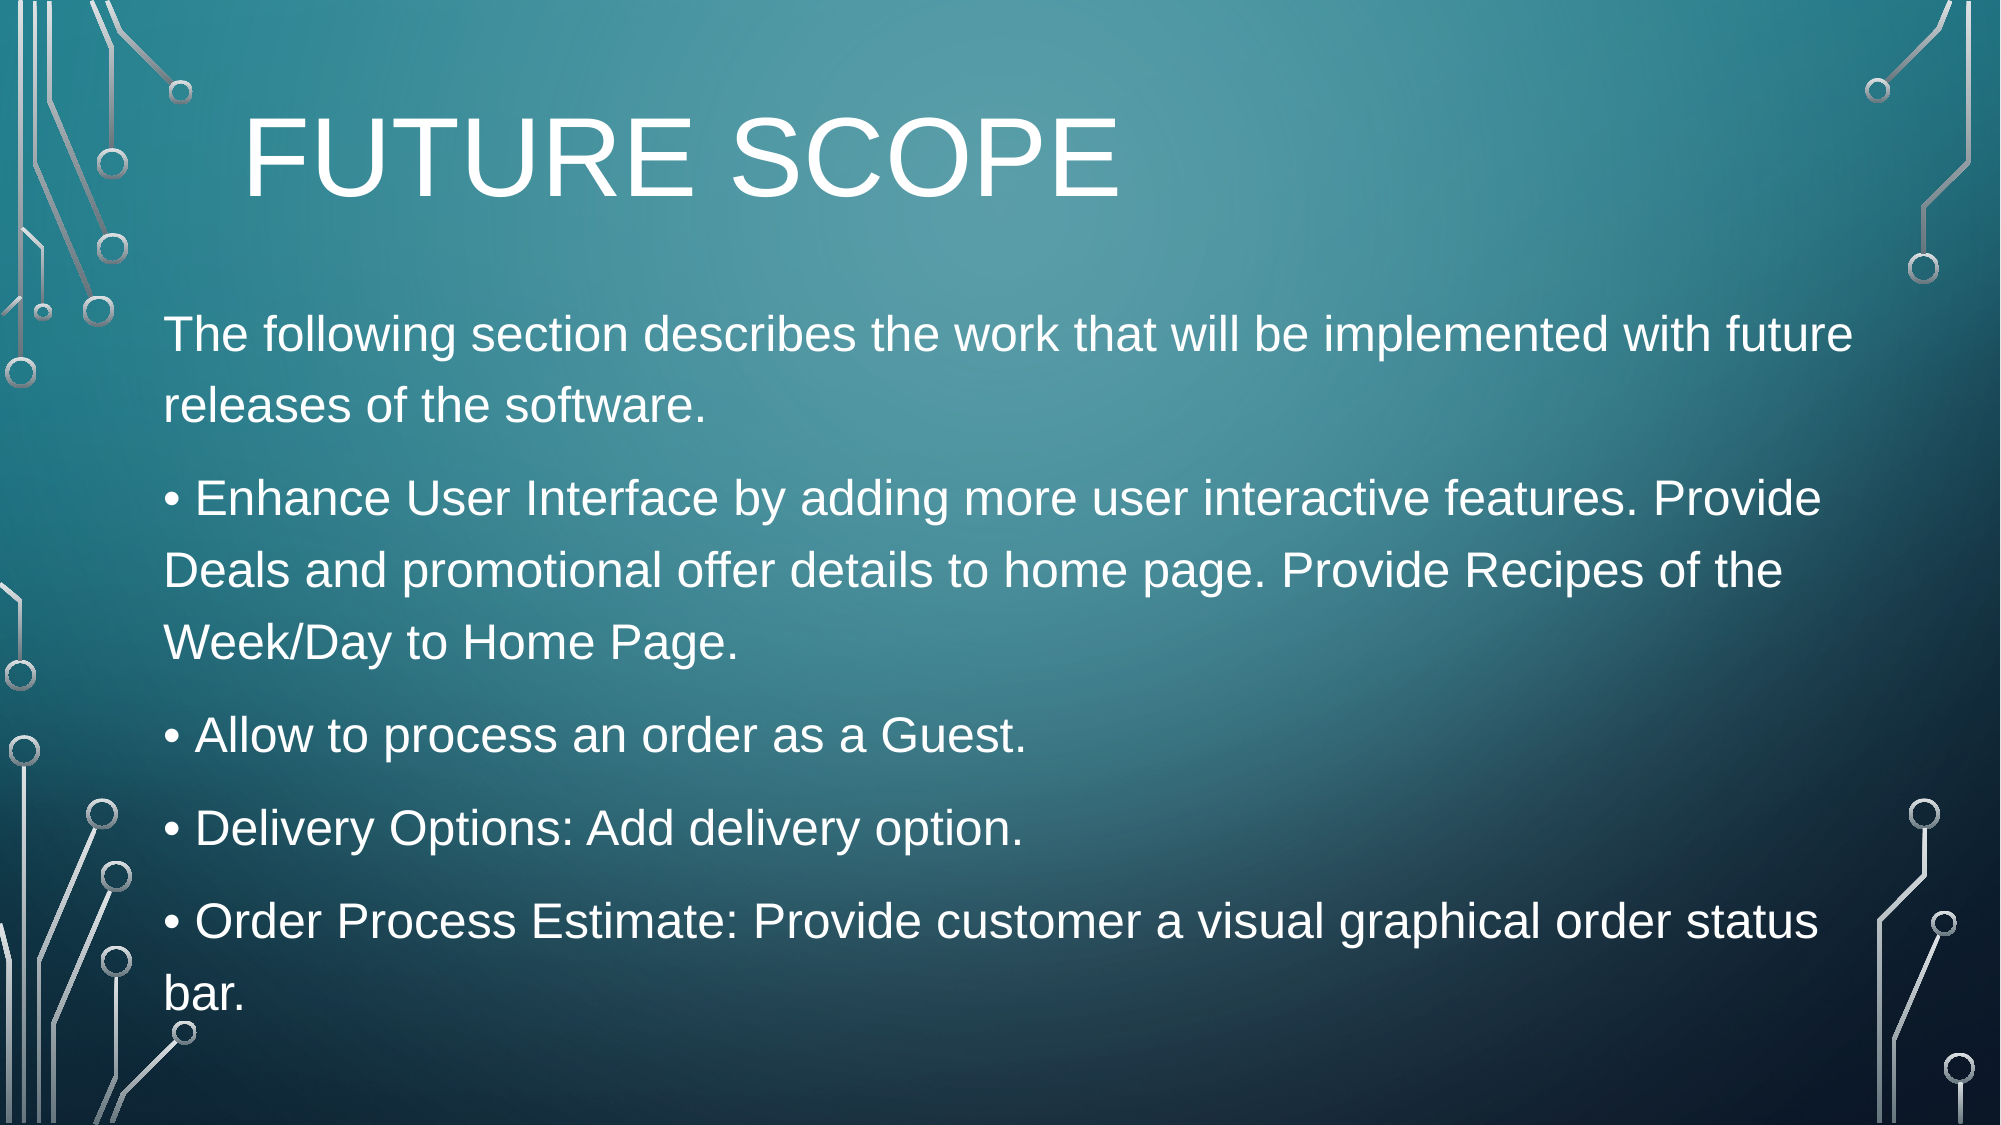

# FUTURE SCOPE
The following section describes the work that will be implemented with future releases of the software.
• Enhance User Interface by adding more user interactive features. Provide Deals and promotional offer details to home page. Provide Recipes of the Week/Day to Home Page.
• Allow to process an order as a Guest.
• Delivery Options: Add delivery option.
• Order Process Estimate: Provide customer a visual graphical order status bar.